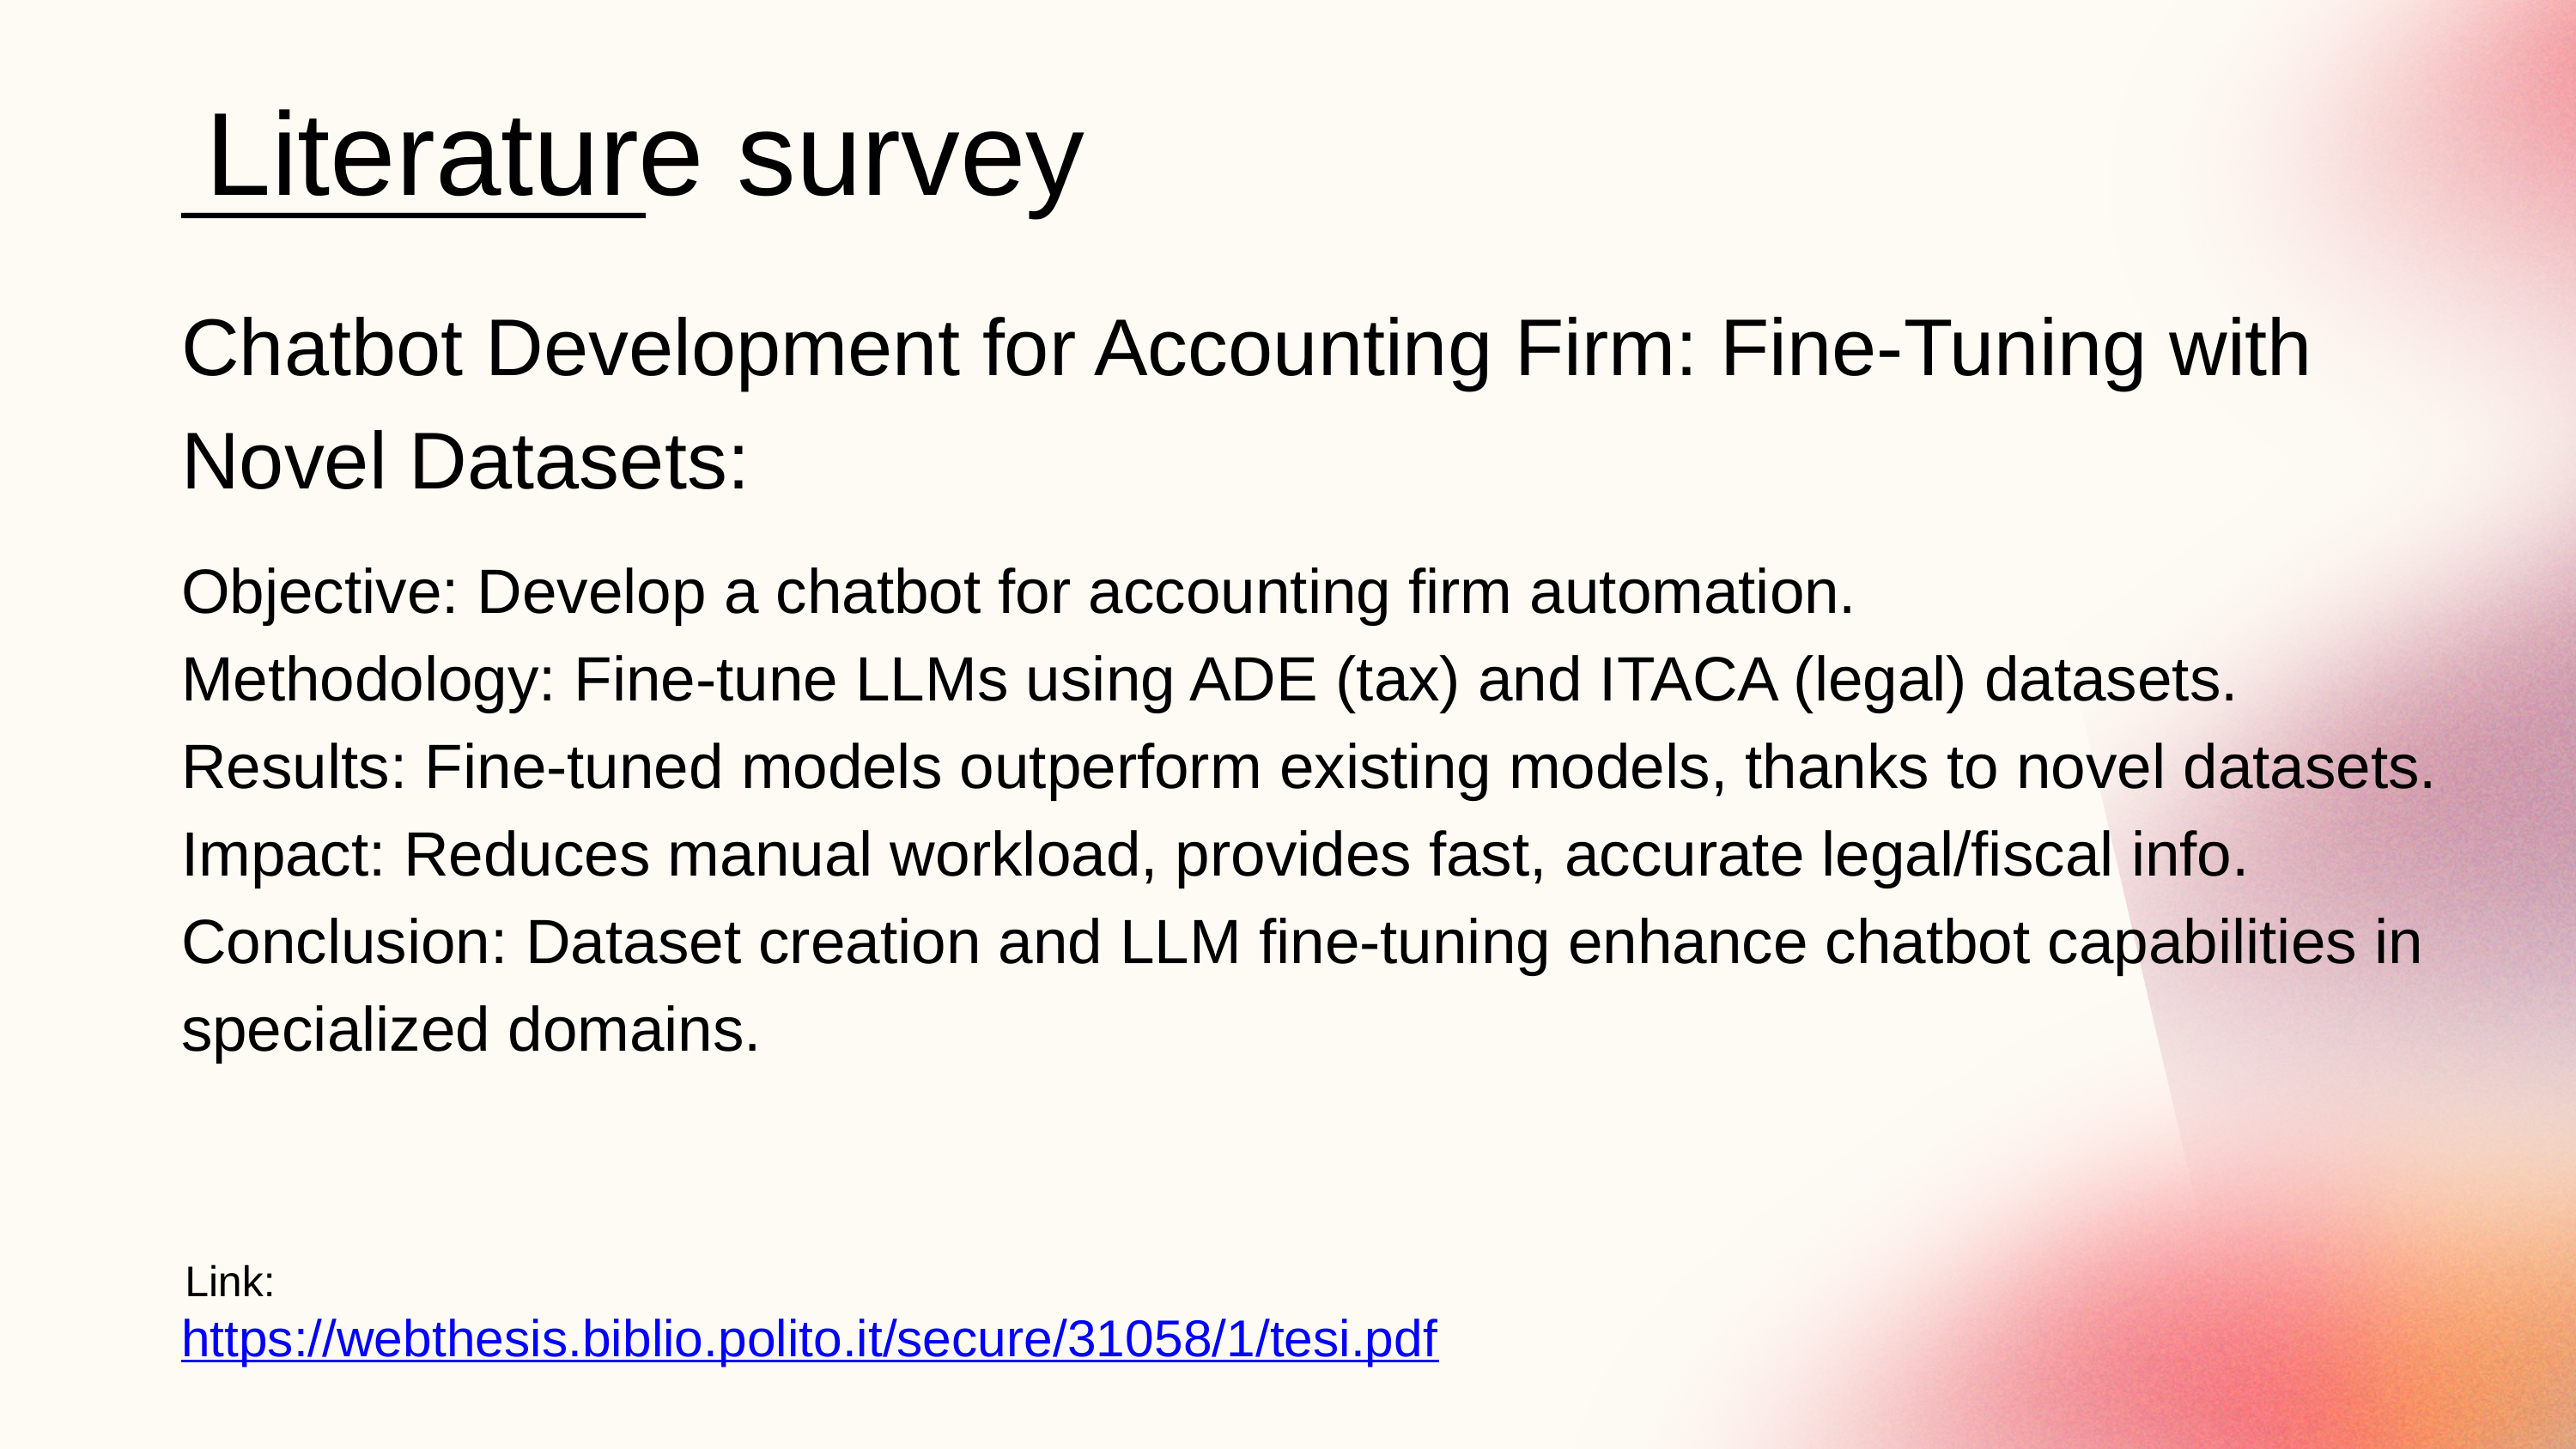

Literature survey

Chatbot Development for Accounting Firm: Fine-Tuning with Novel Datasets:
Objective: Develop a chatbot for accounting firm automation.
Methodology: Fine-tune LLMs using ADE (tax) and ITACA (legal) datasets.
Results: Fine-tuned models outperform existing models, thanks to novel datasets.
Impact: Reduces manual workload, provides fast, accurate legal/fiscal info.
Conclusion: Dataset creation and LLM fine-tuning enhance chatbot capabilities in specialized domains.

Link:
https://webthesis.biblio.polito.it/secure/31058/1/tesi.pdf